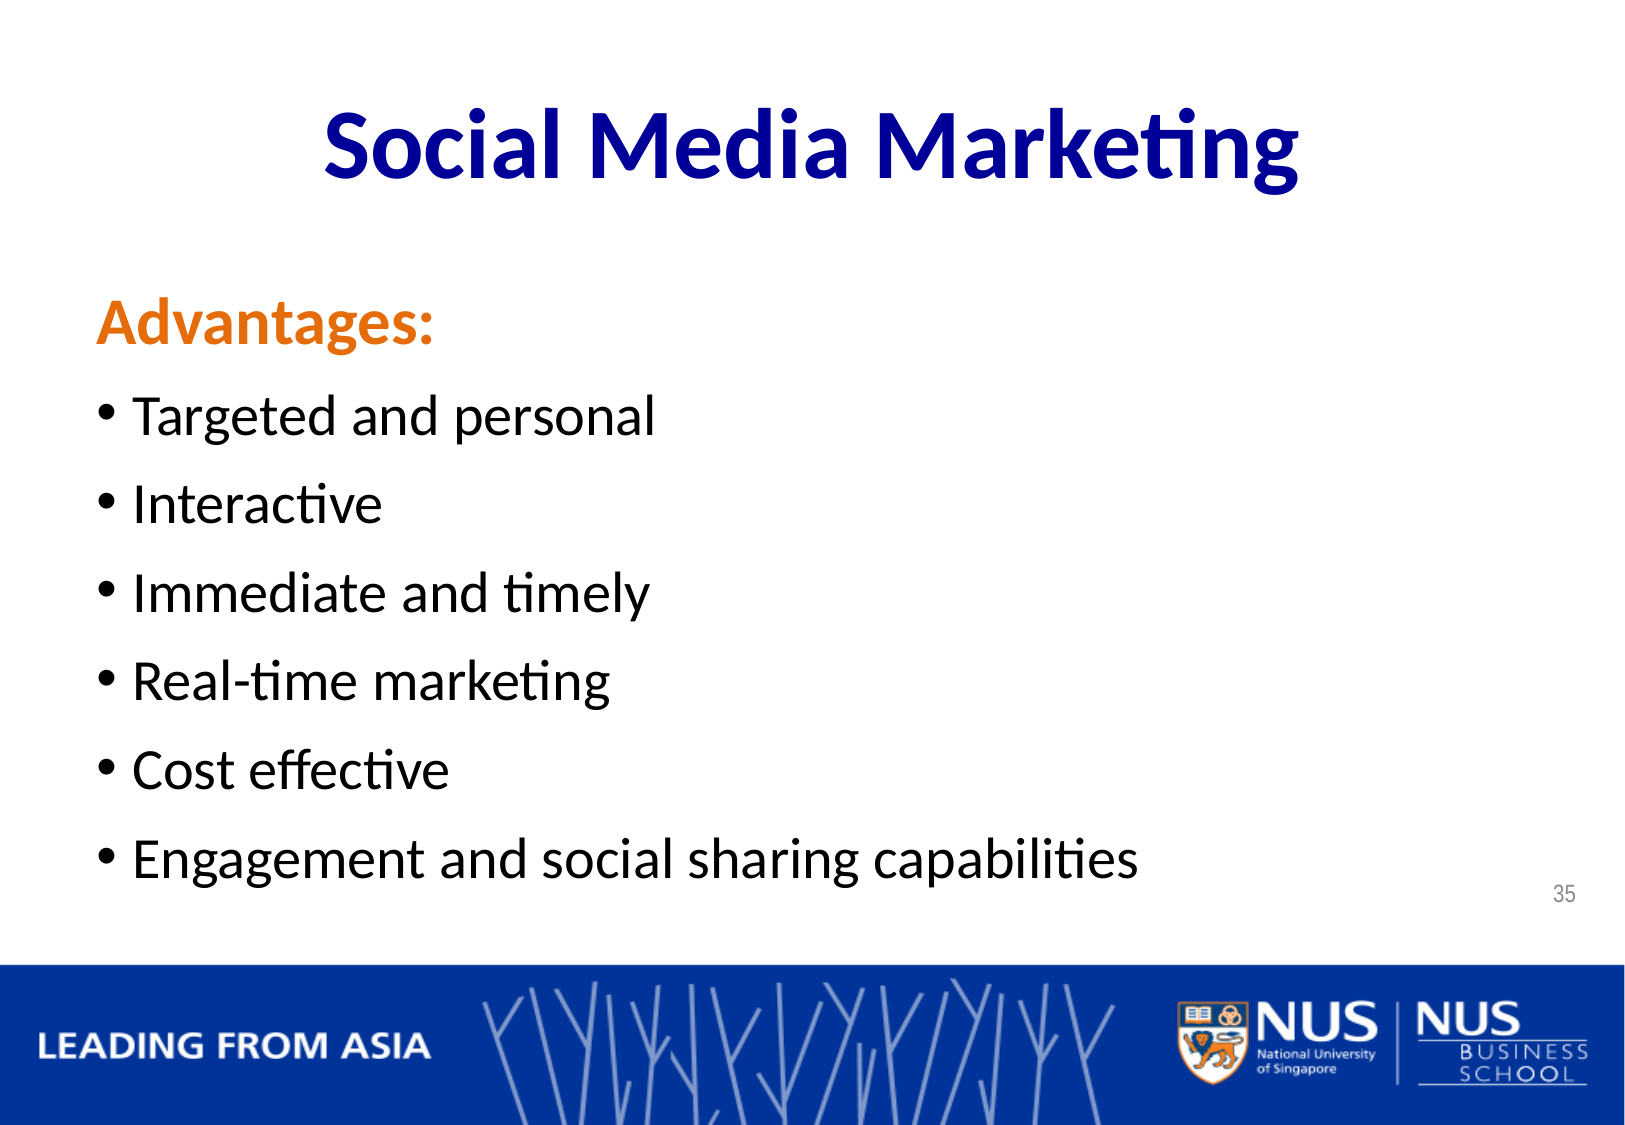

# Social Media Marketing
Advantages:
 Targeted and personal
 Interactive
 Immediate and timely
 Real-time marketing
 Cost effective
 Engagement and social sharing capabilities

35